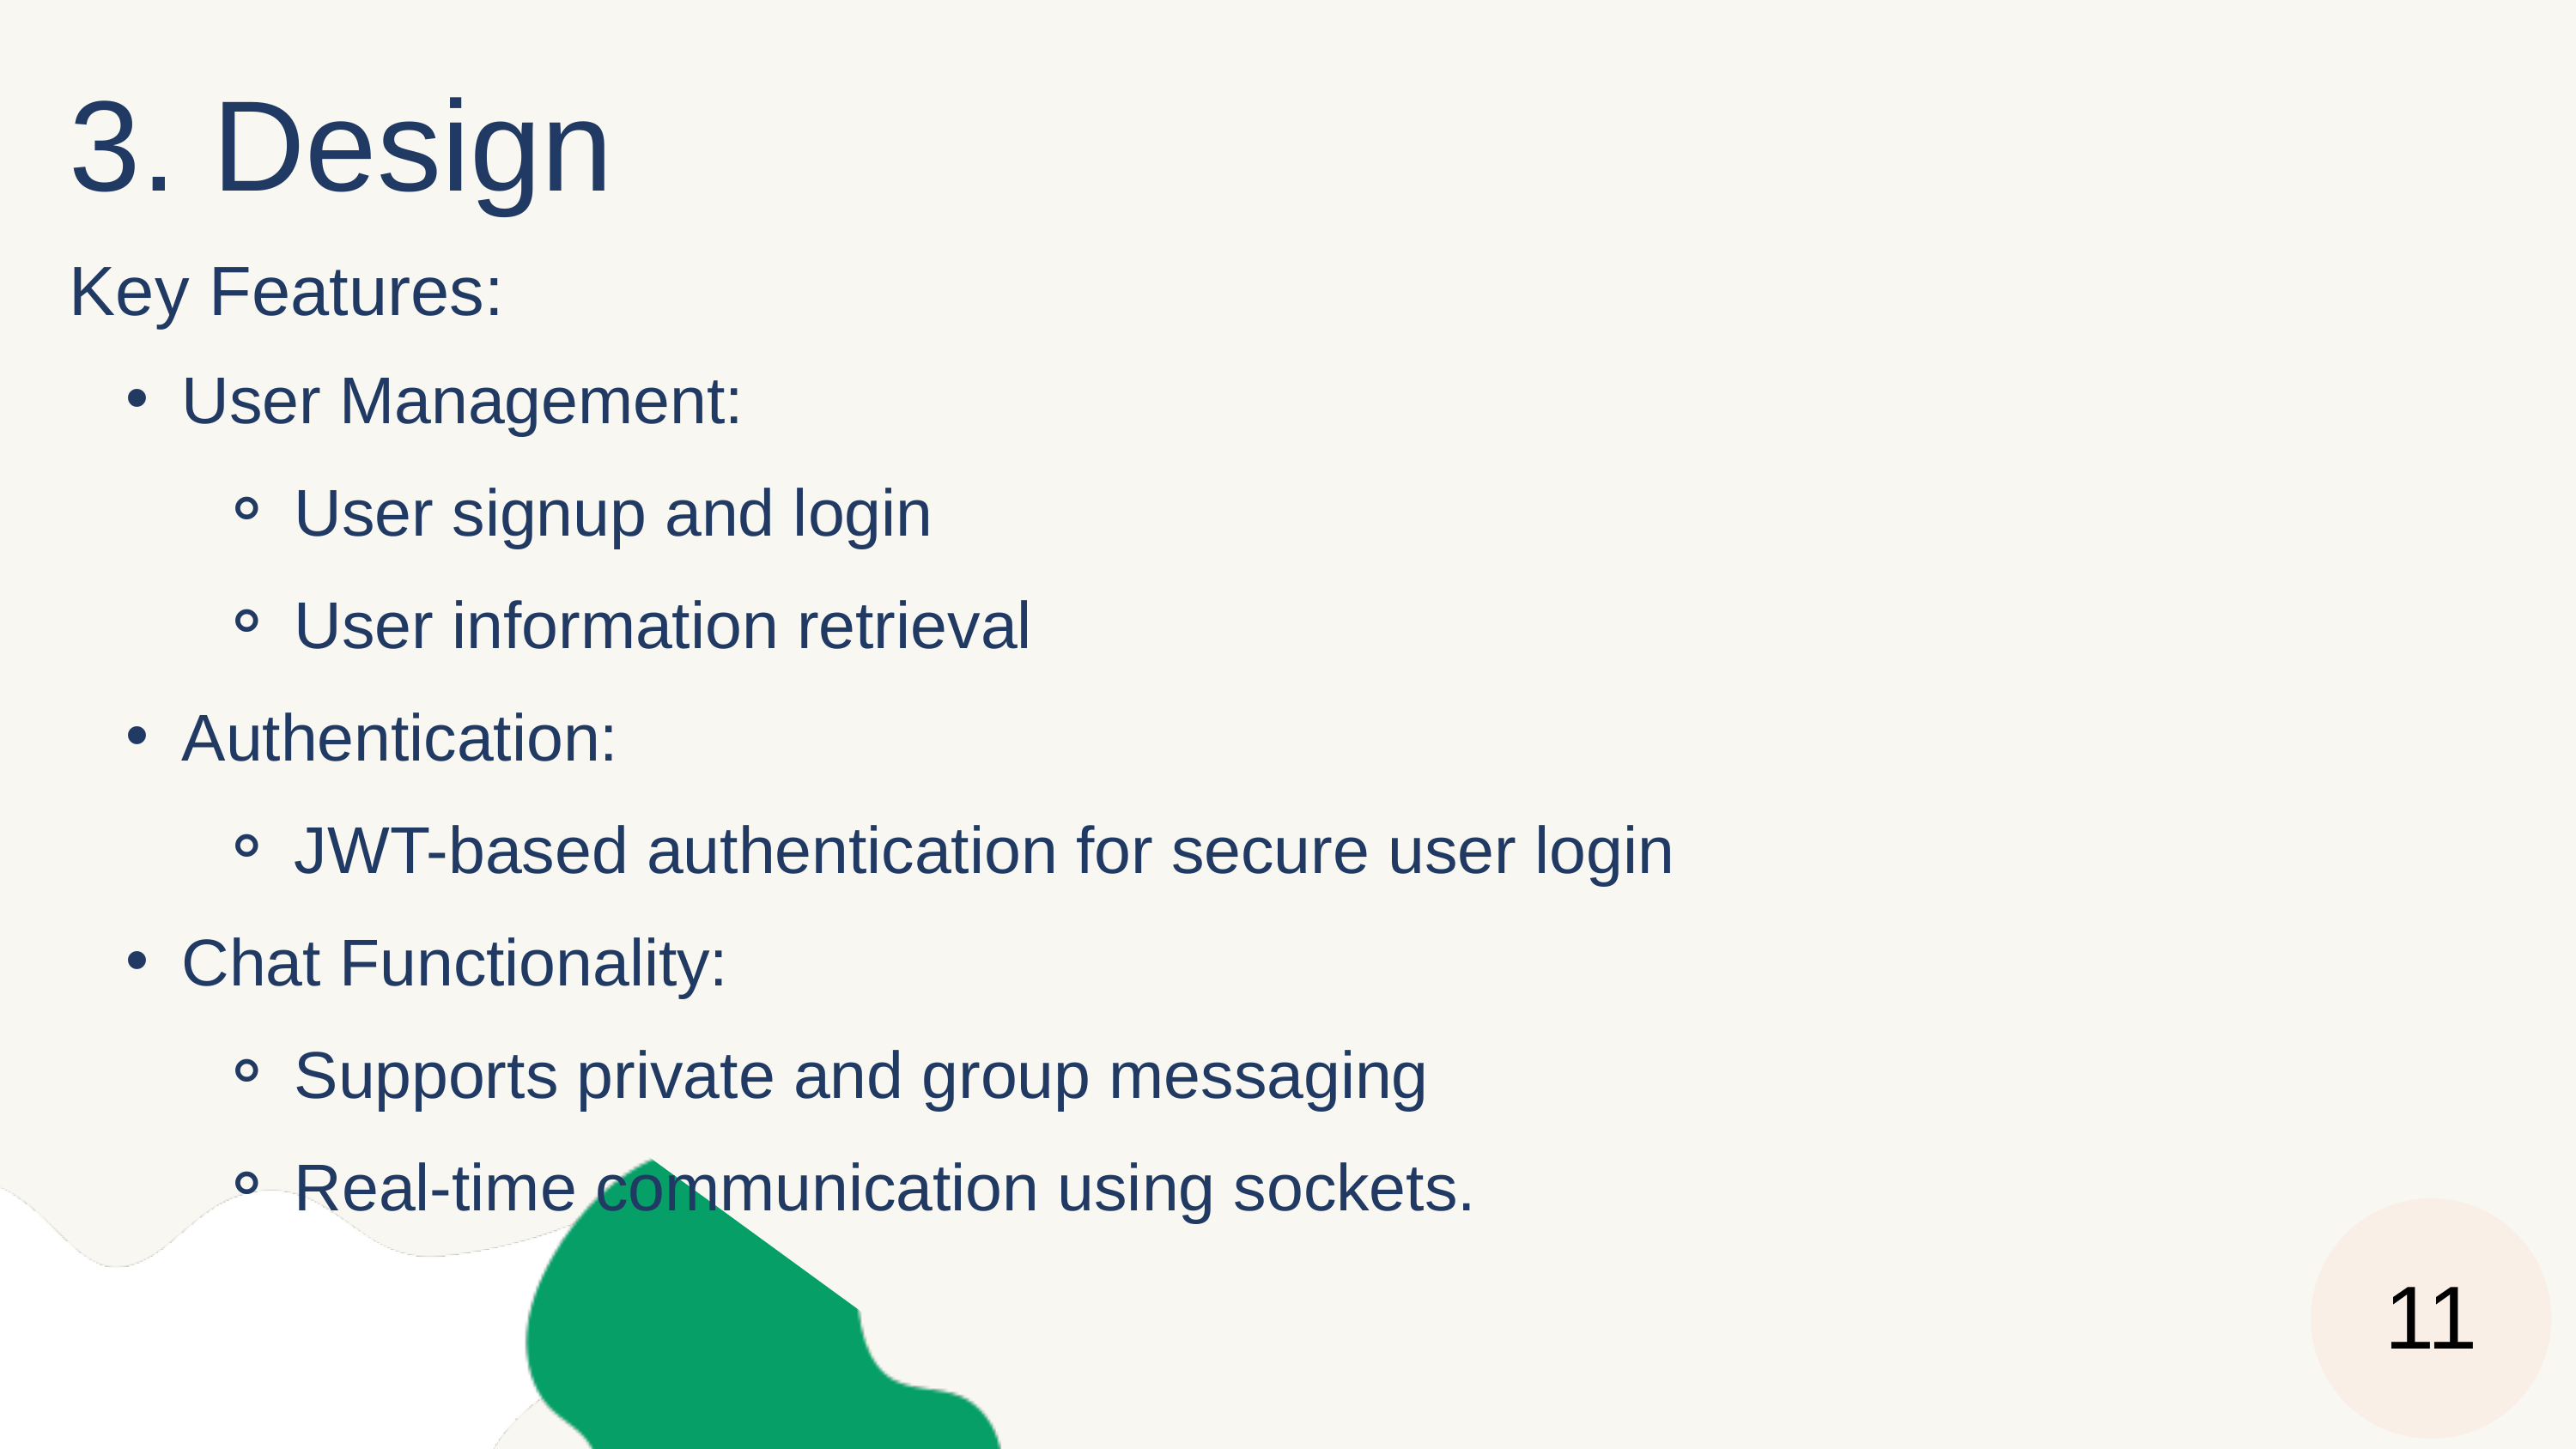

3. Design
Key Features:
User Management:
User signup and login
User information retrieval
Authentication:
JWT-based authentication for secure user login
Chat Functionality:
Supports private and group messaging
Real-time communication using sockets.

11